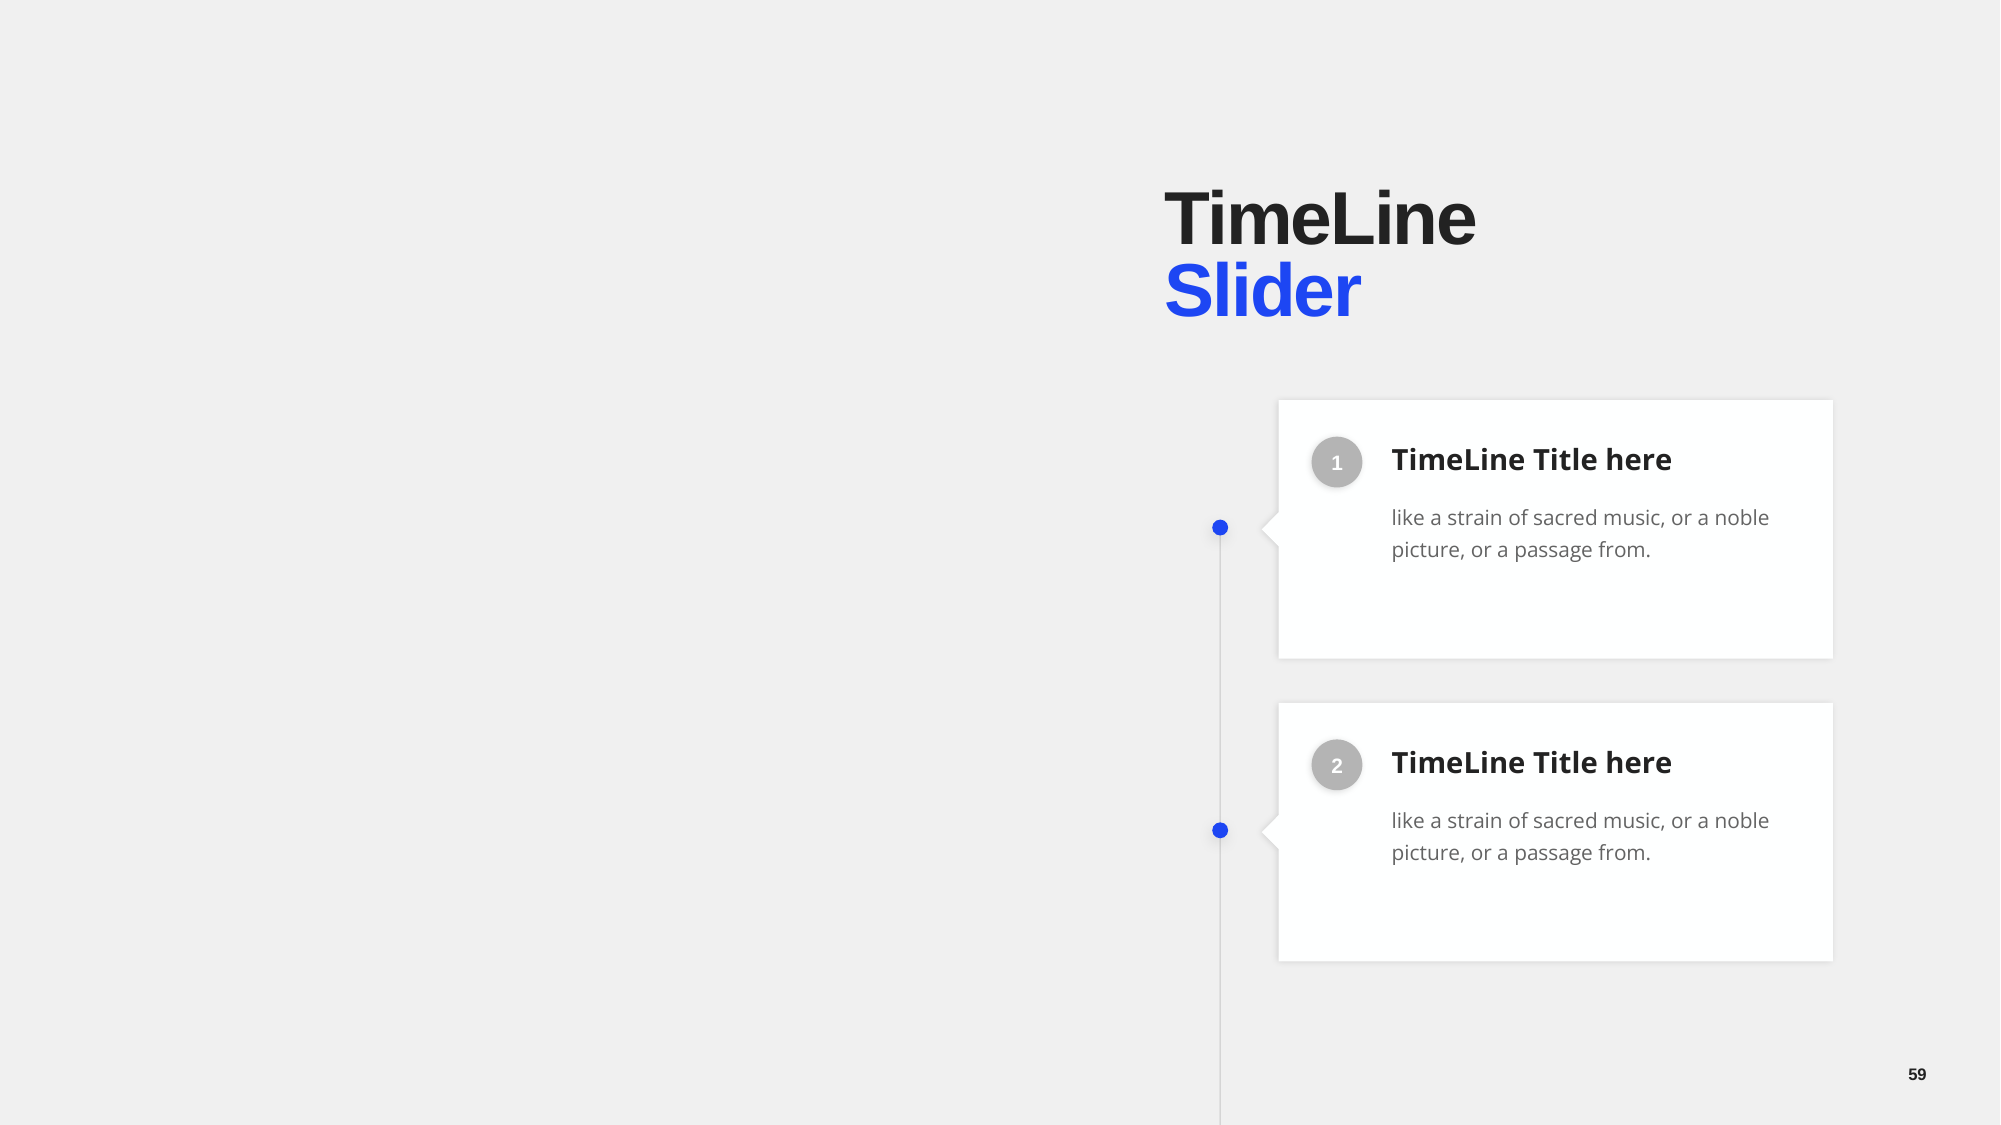

# TimeLine Slider
TimeLine Title here
like a strain of sacred music, or a noble picture, or a passage from.
1

TimeLine Title here
like a strain of sacred music, or a noble picture, or a passage from.
2